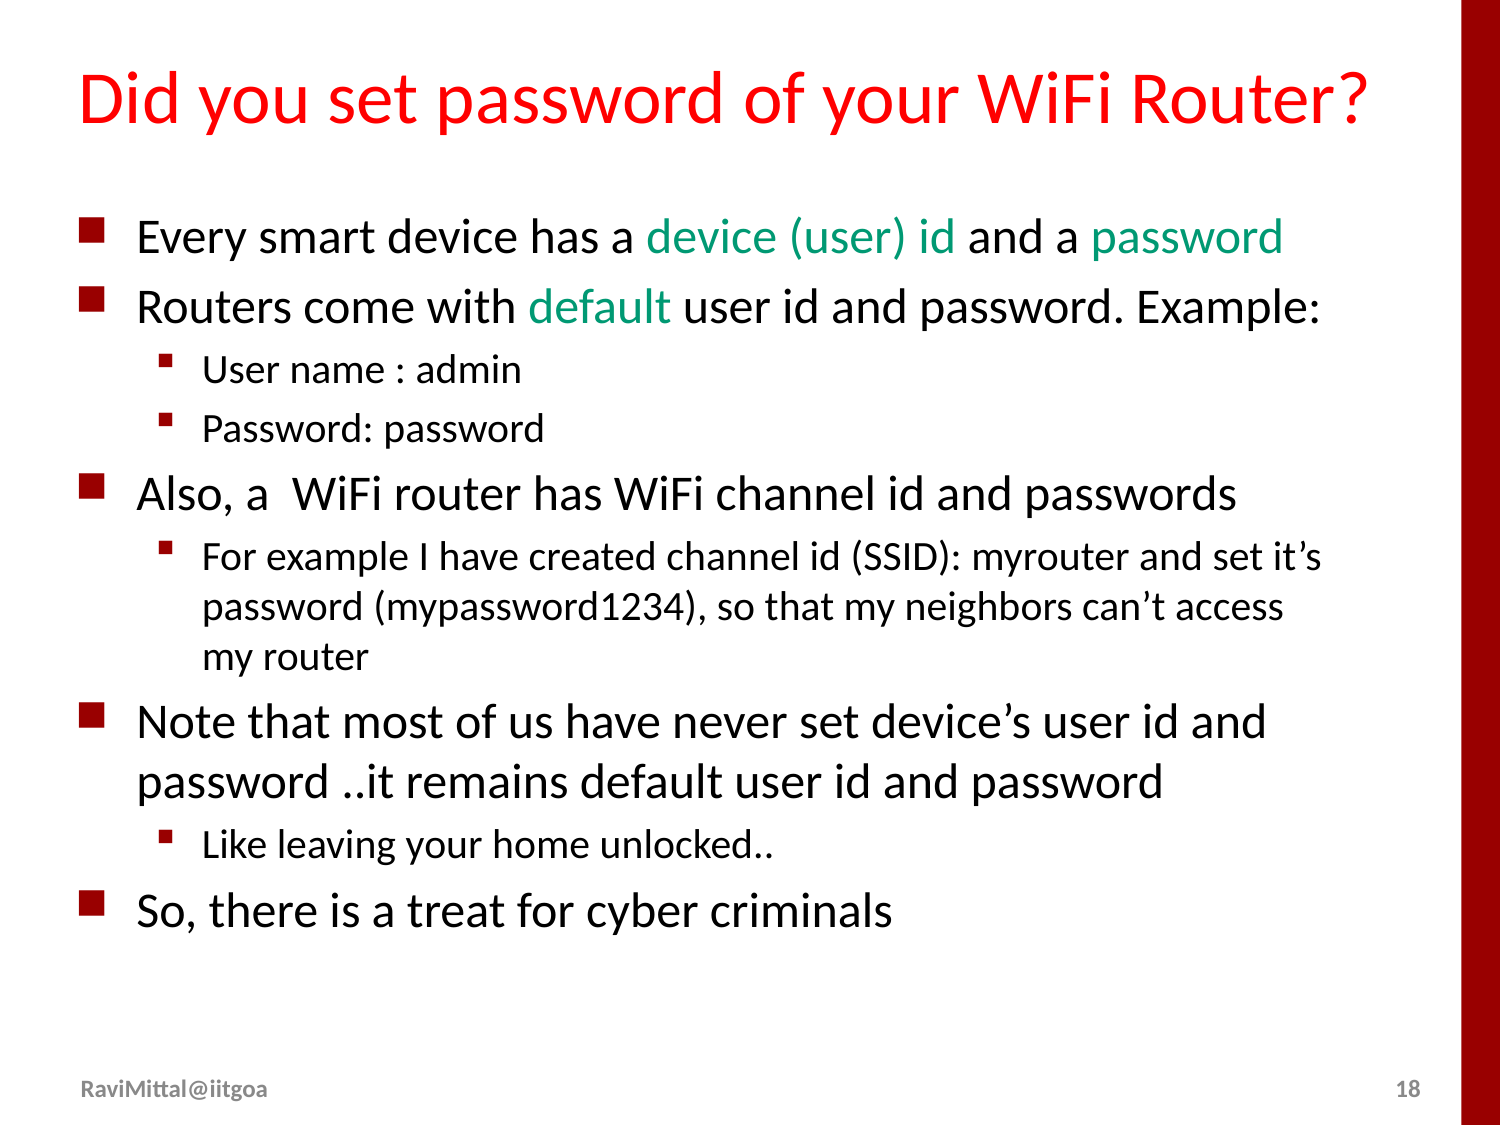

# Did you set password of your WiFi Router?
Every smart device has a device (user) id and a password
Routers come with default user id and password. Example:
User name : admin
Password: password
Also, a  WiFi router has WiFi channel id and passwords
For example I have created channel id (SSID): myrouter and set it’s password (mypassword1234), so that my neighbors can’t access my router
Note that most of us have never set device’s user id and password ..it remains default user id and password
Like leaving your home unlocked..
So, there is a treat for cyber criminals
RaviMittal@iitgoa